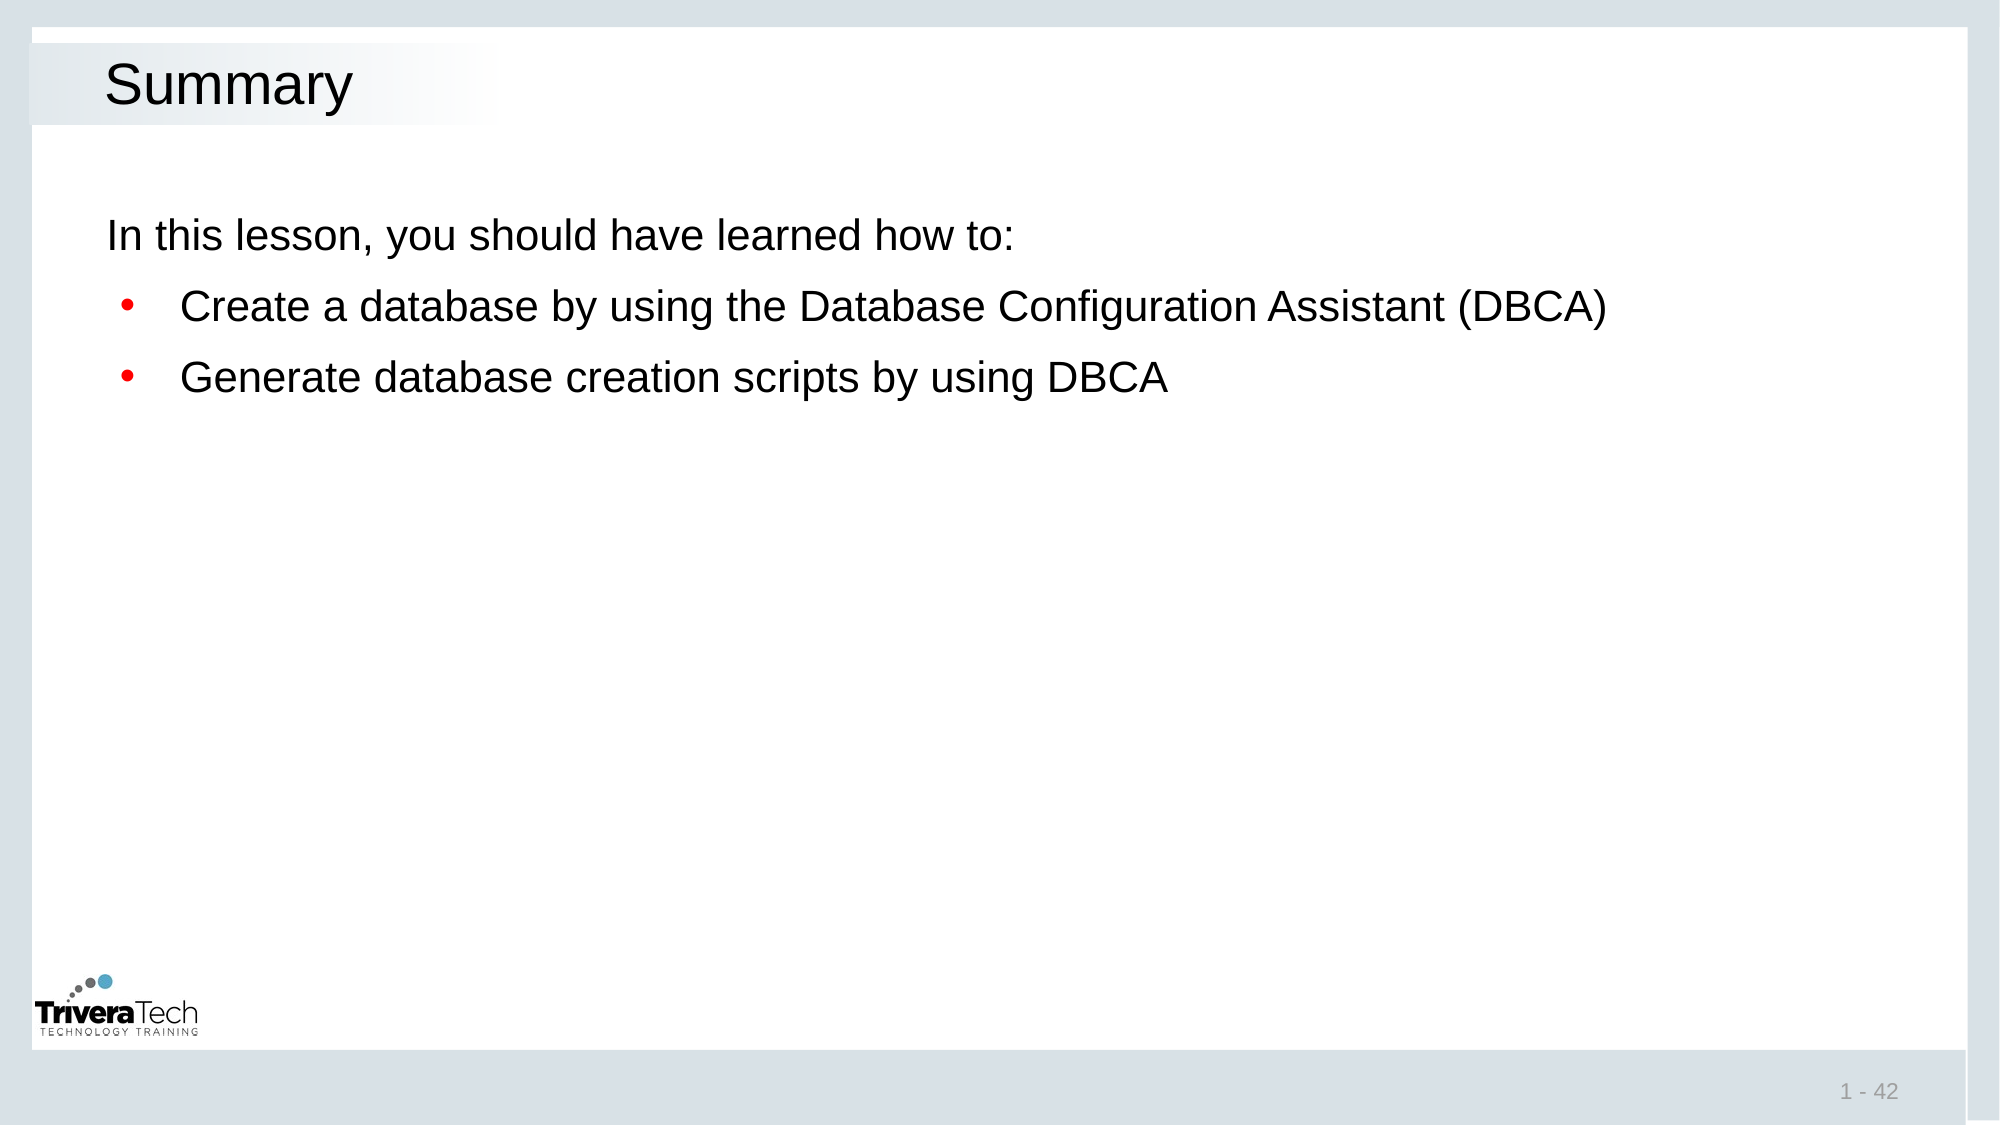

# Summary
In this lesson, you should have learned how to:
Create a database by using the Database Configuration Assistant (DBCA)
Generate database creation scripts by using DBCA